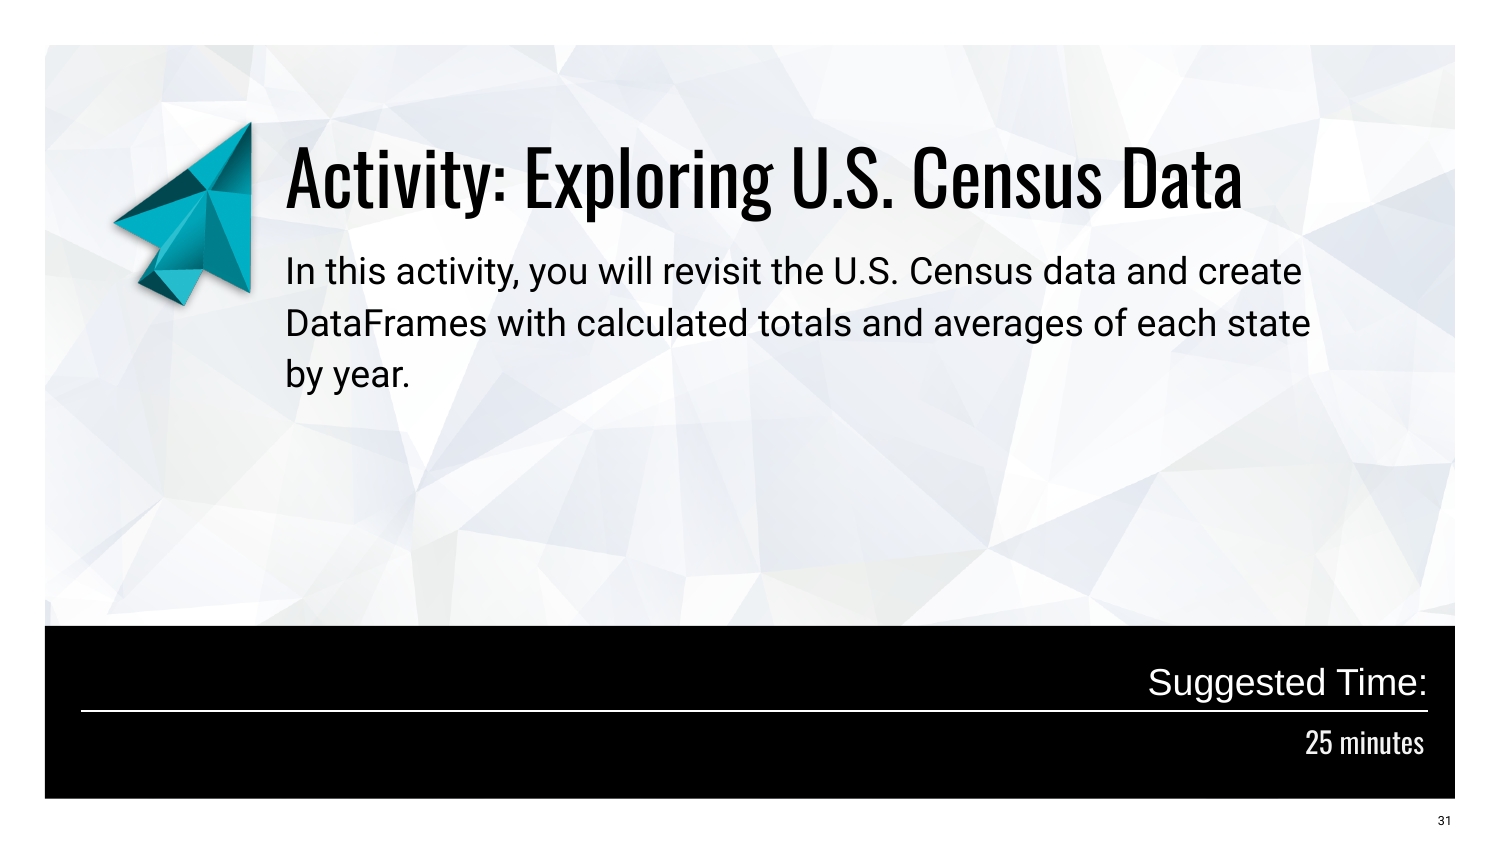

# Activity: Exploring U.S. Census Data
In this activity, you will revisit the U.S. Census data and create DataFrames with calculated totals and averages of each state by year.
25 minutes